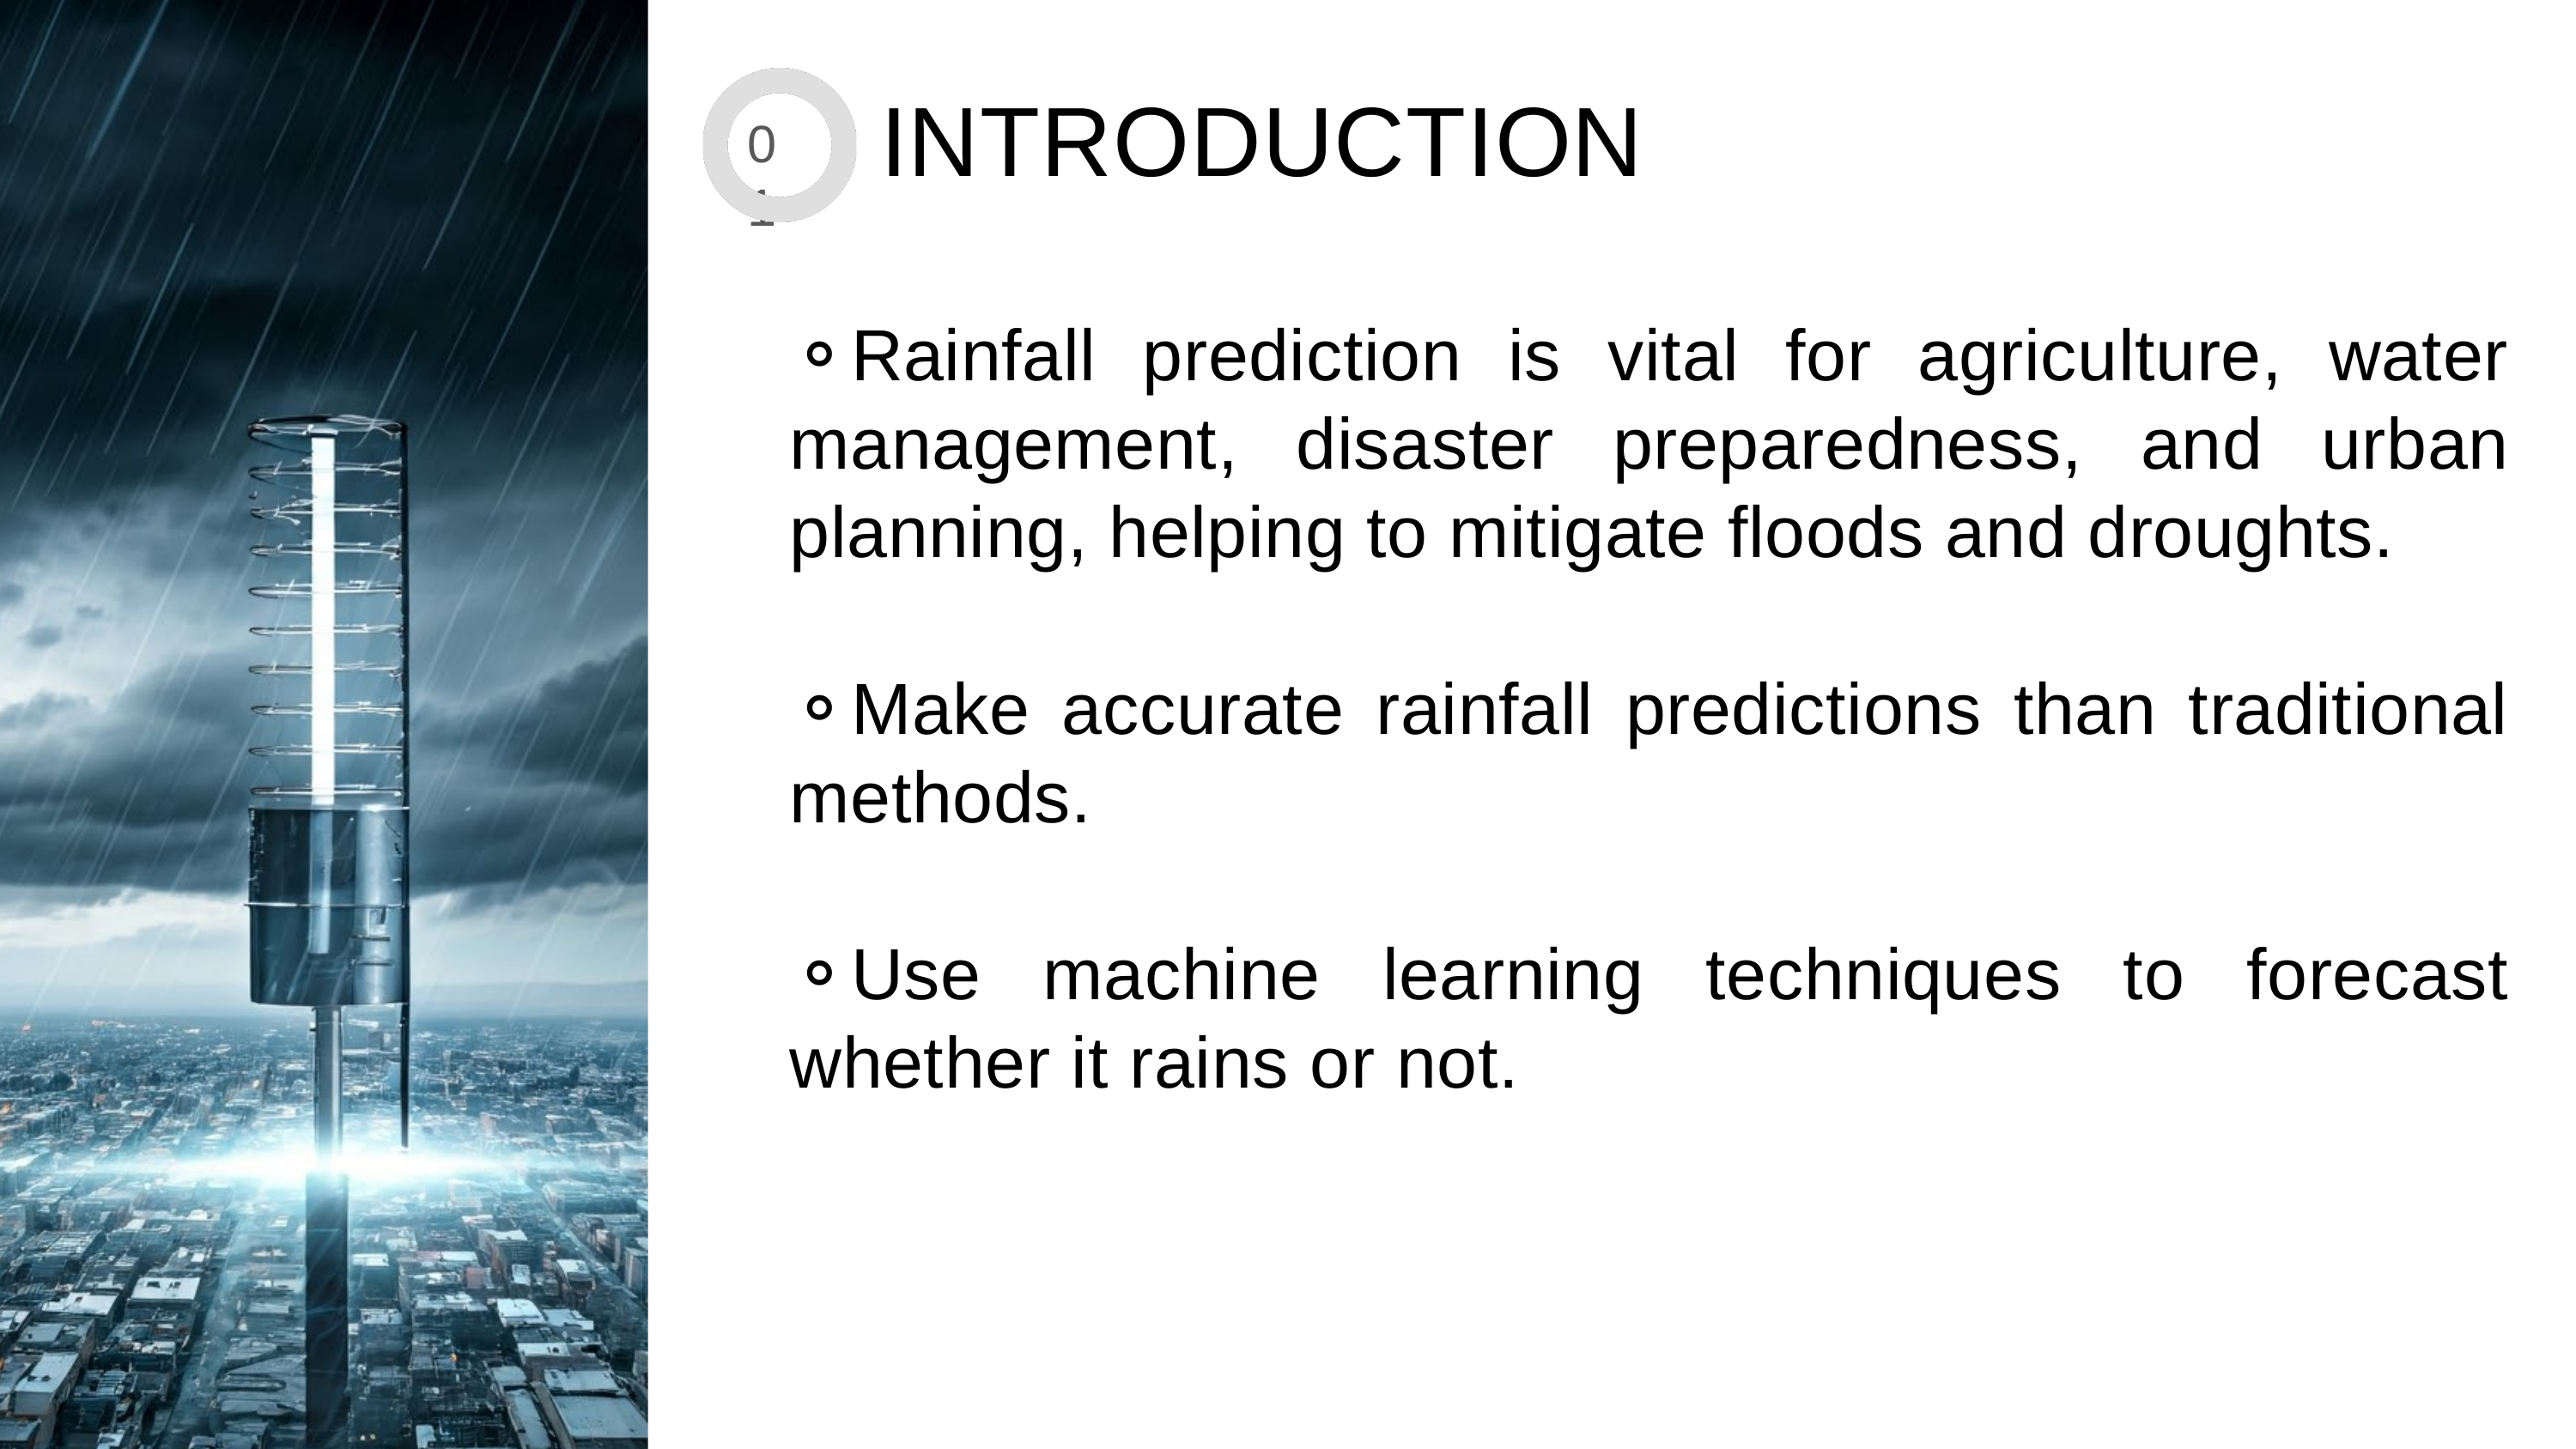

01
INTRODUCTION
⚬Rainfall prediction is vital for agriculture, water management, disaster preparedness, and urban planning, helping to mitigate floods and droughts.

⚬Make accurate rainfall predictions than traditional methods.

⚬Use machine learning techniques to forecast whether it rains or not.